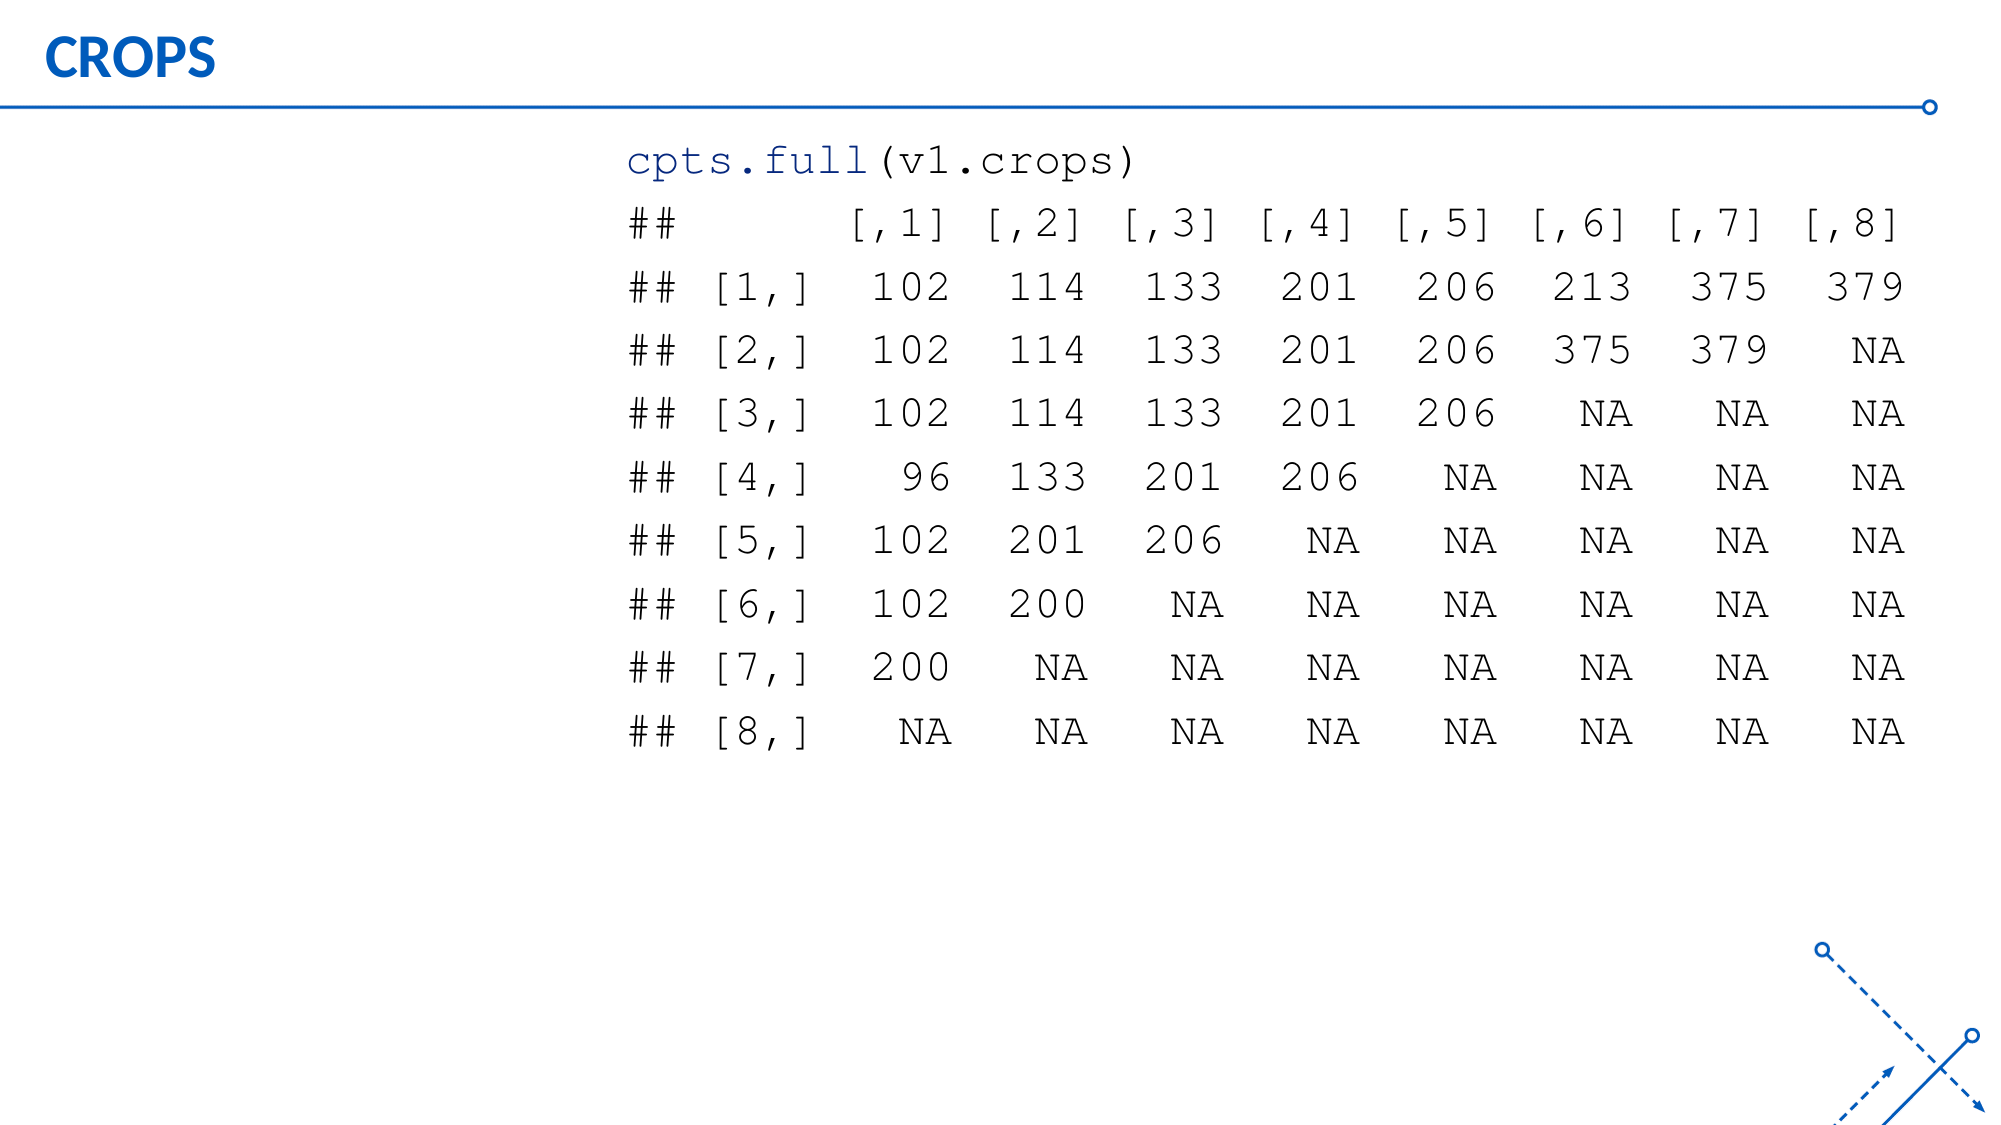

# CROPS
cpts.full(v1.crops)
##      [,1] [,2] [,3] [,4] [,5] [,6] [,7] [,8]
## [1,]  102  114  133  201  206  213  375  379
## [2,]  102  114  133  201  206  375  379   NA
## [3,]  102  114  133  201  206   NA   NA   NA
## [4,]   96  133  201  206   NA   NA   NA   NA
## [5,]  102  201  206   NA   NA   NA   NA   NA
## [6,]  102  200   NA   NA   NA   NA   NA   NA
## [7,]  200   NA   NA   NA   NA   NA   NA   NA
## [8,]   NA   NA   NA   NA   NA   NA   NA   NA